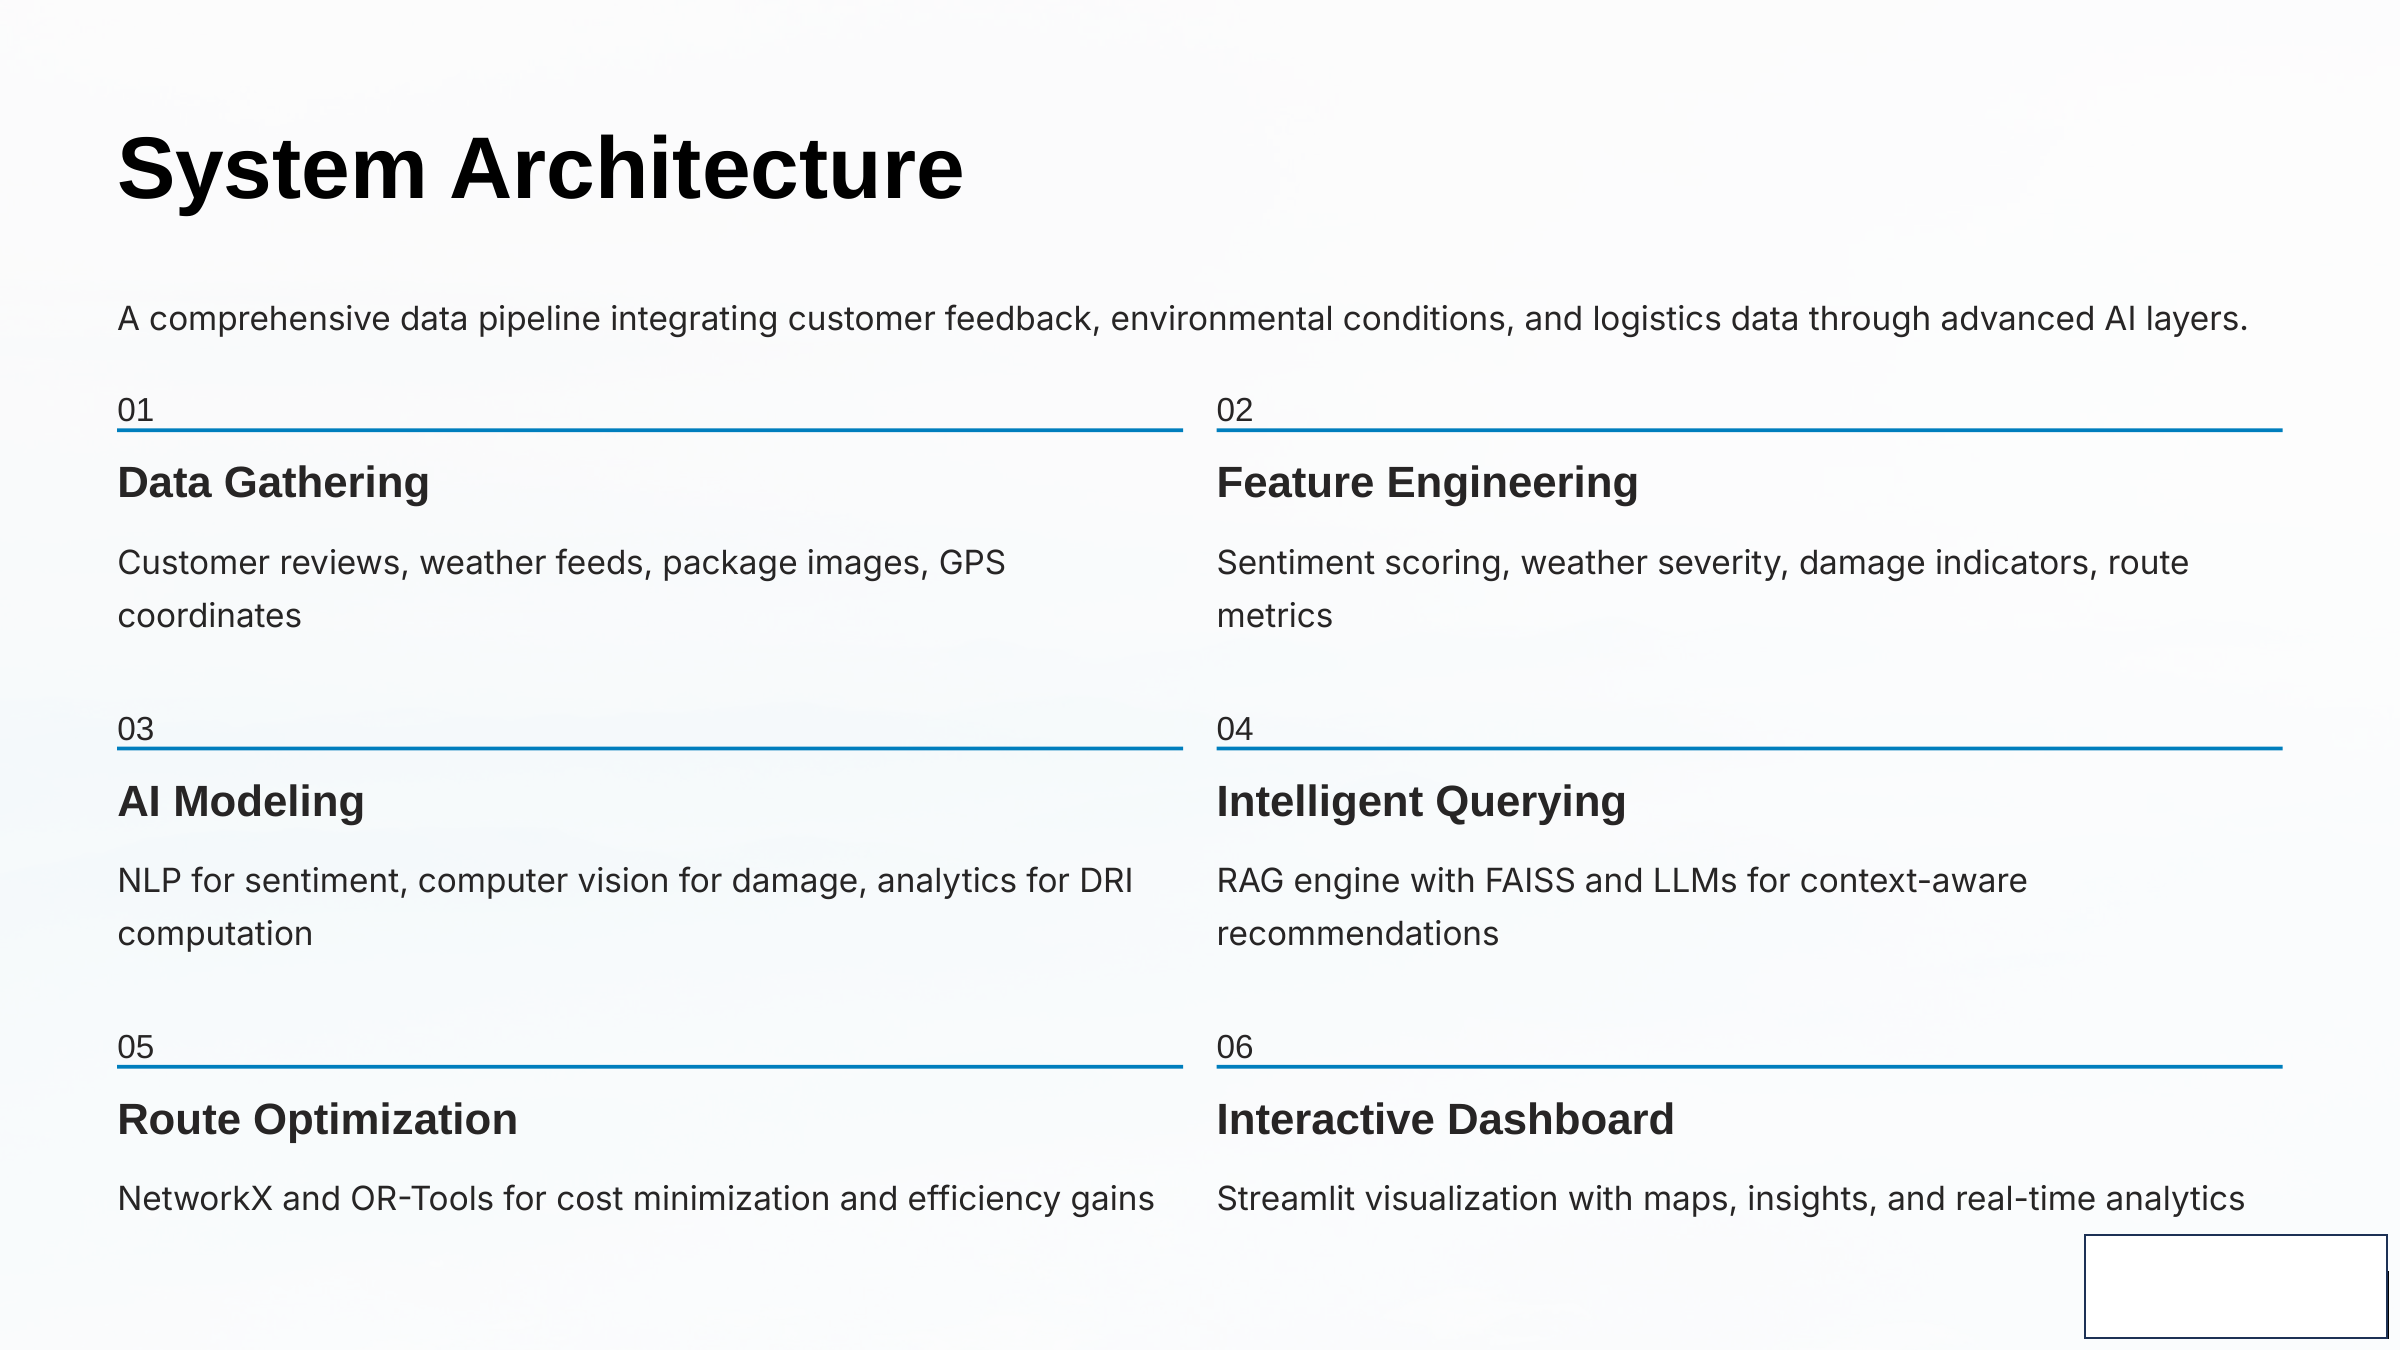

System Architecture
A comprehensive data pipeline integrating customer feedback, environmental conditions, and logistics data through advanced AI layers.
01
02

Data Gathering
Feature Engineering
Customer reviews, weather feeds, package images, GPS coordinates
Sentiment scoring, weather severity, damage indicators, route metrics
03
04

AI Modeling
Intelligent Querying
NLP for sentiment, computer vision for damage, analytics for DRI computation
RAG engine with FAISS and LLMs for context-aware recommendations
05
06

Route Optimization
Interactive Dashboard
NetworkX and OR-Tools for cost minimization and efficiency gains
Streamlit visualization with maps, insights, and real-time analytics